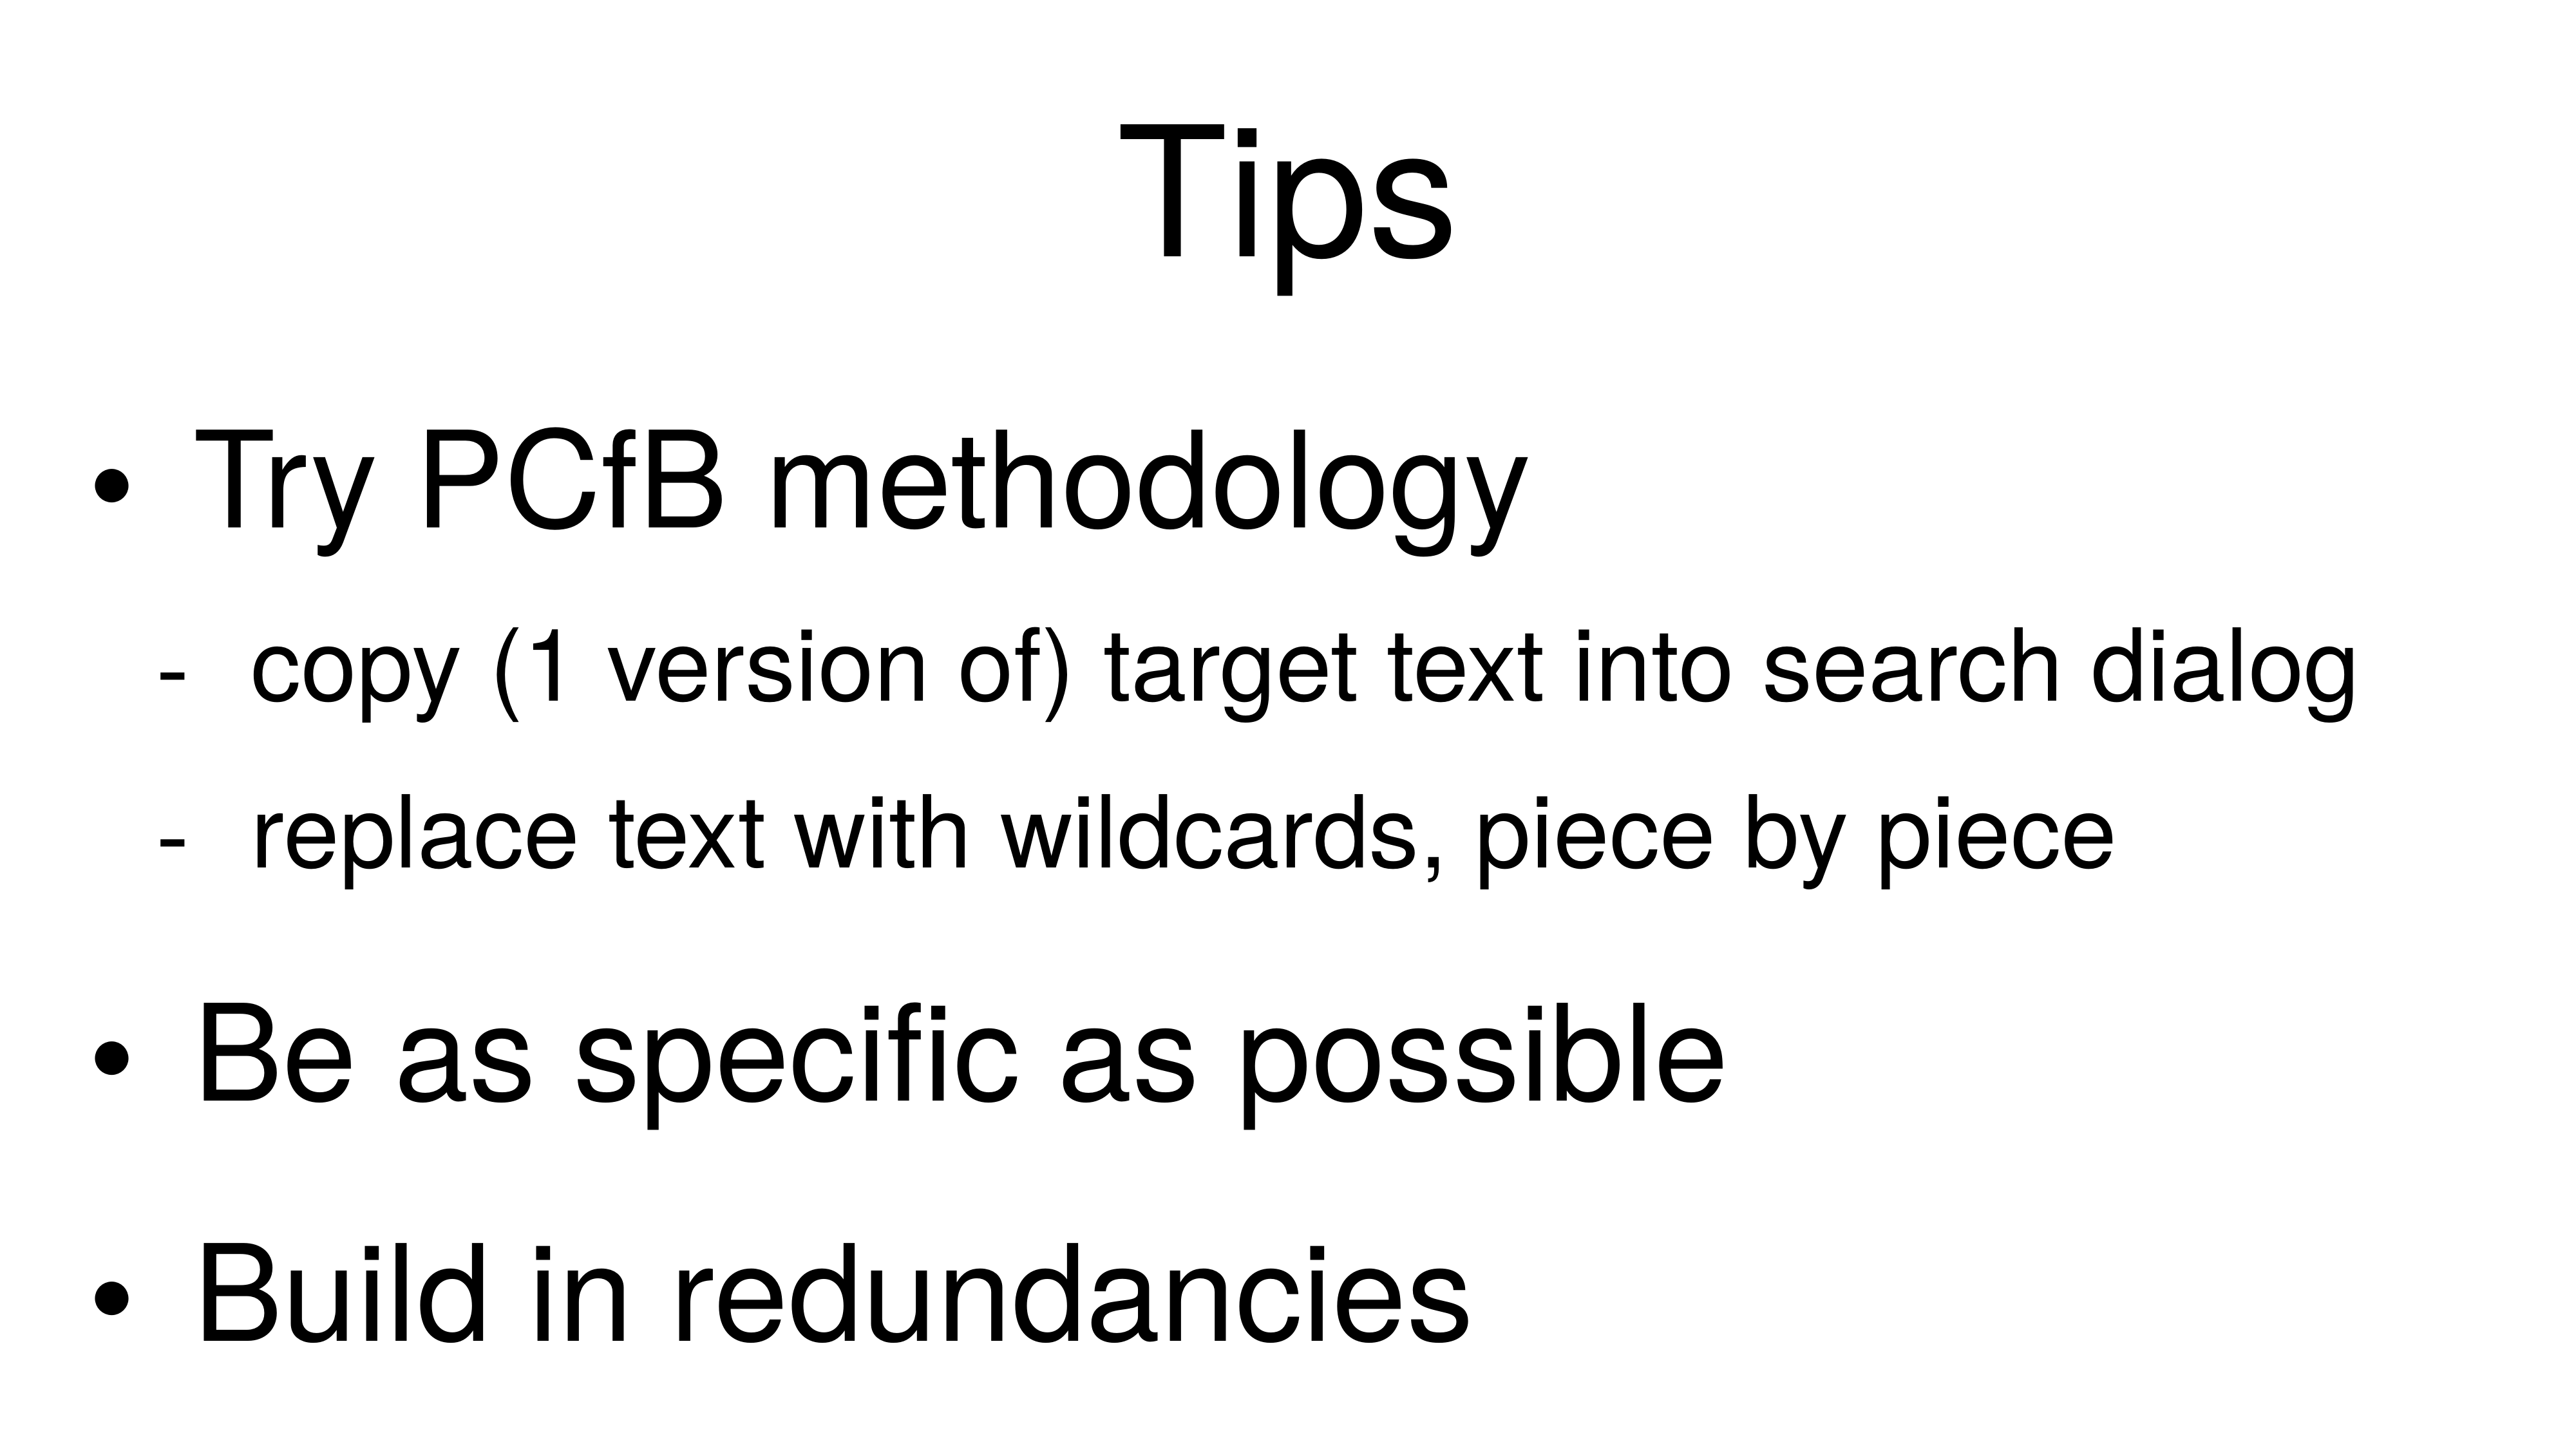

# Tips
 Try PCfB methodology
 copy (1 version of) target text into search dialog
 replace text with wildcards, piece by piece
 Be as specific as possible
 Build in redundancies